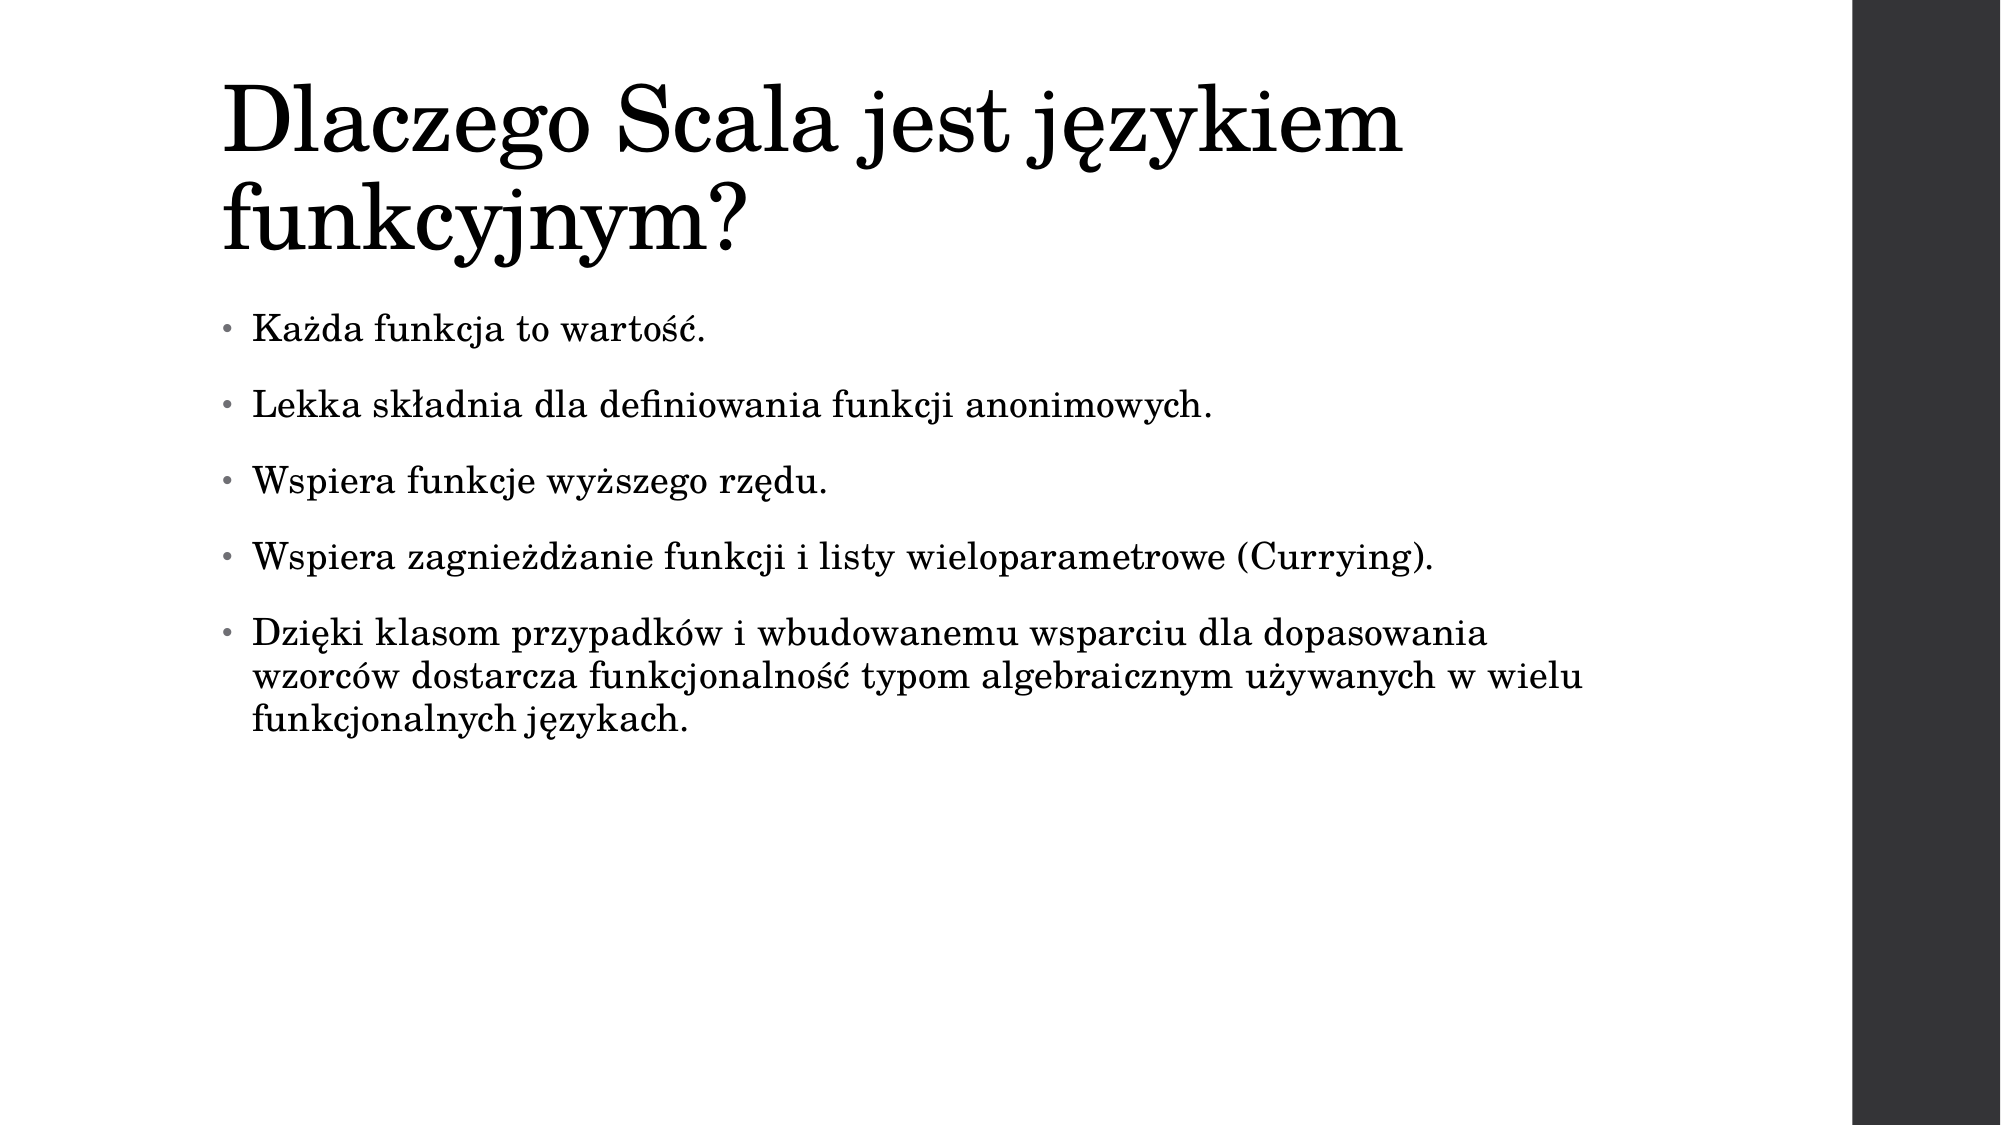

# Dlaczego Scala jest językiem funkcyjnym?
Każda funkcja to wartość.
Lekka składnia dla definiowania funkcji anonimowych.
Wspiera funkcje wyższego rzędu.
Wspiera zagnieżdżanie funkcji i listy wieloparametrowe (Currying).
Dzięki klasom przypadków i wbudowanemu wsparciu dla dopasowania wzorców dostarcza funkcjonalność typom algebraicznym używanych w wielu funkcjonalnych językach.